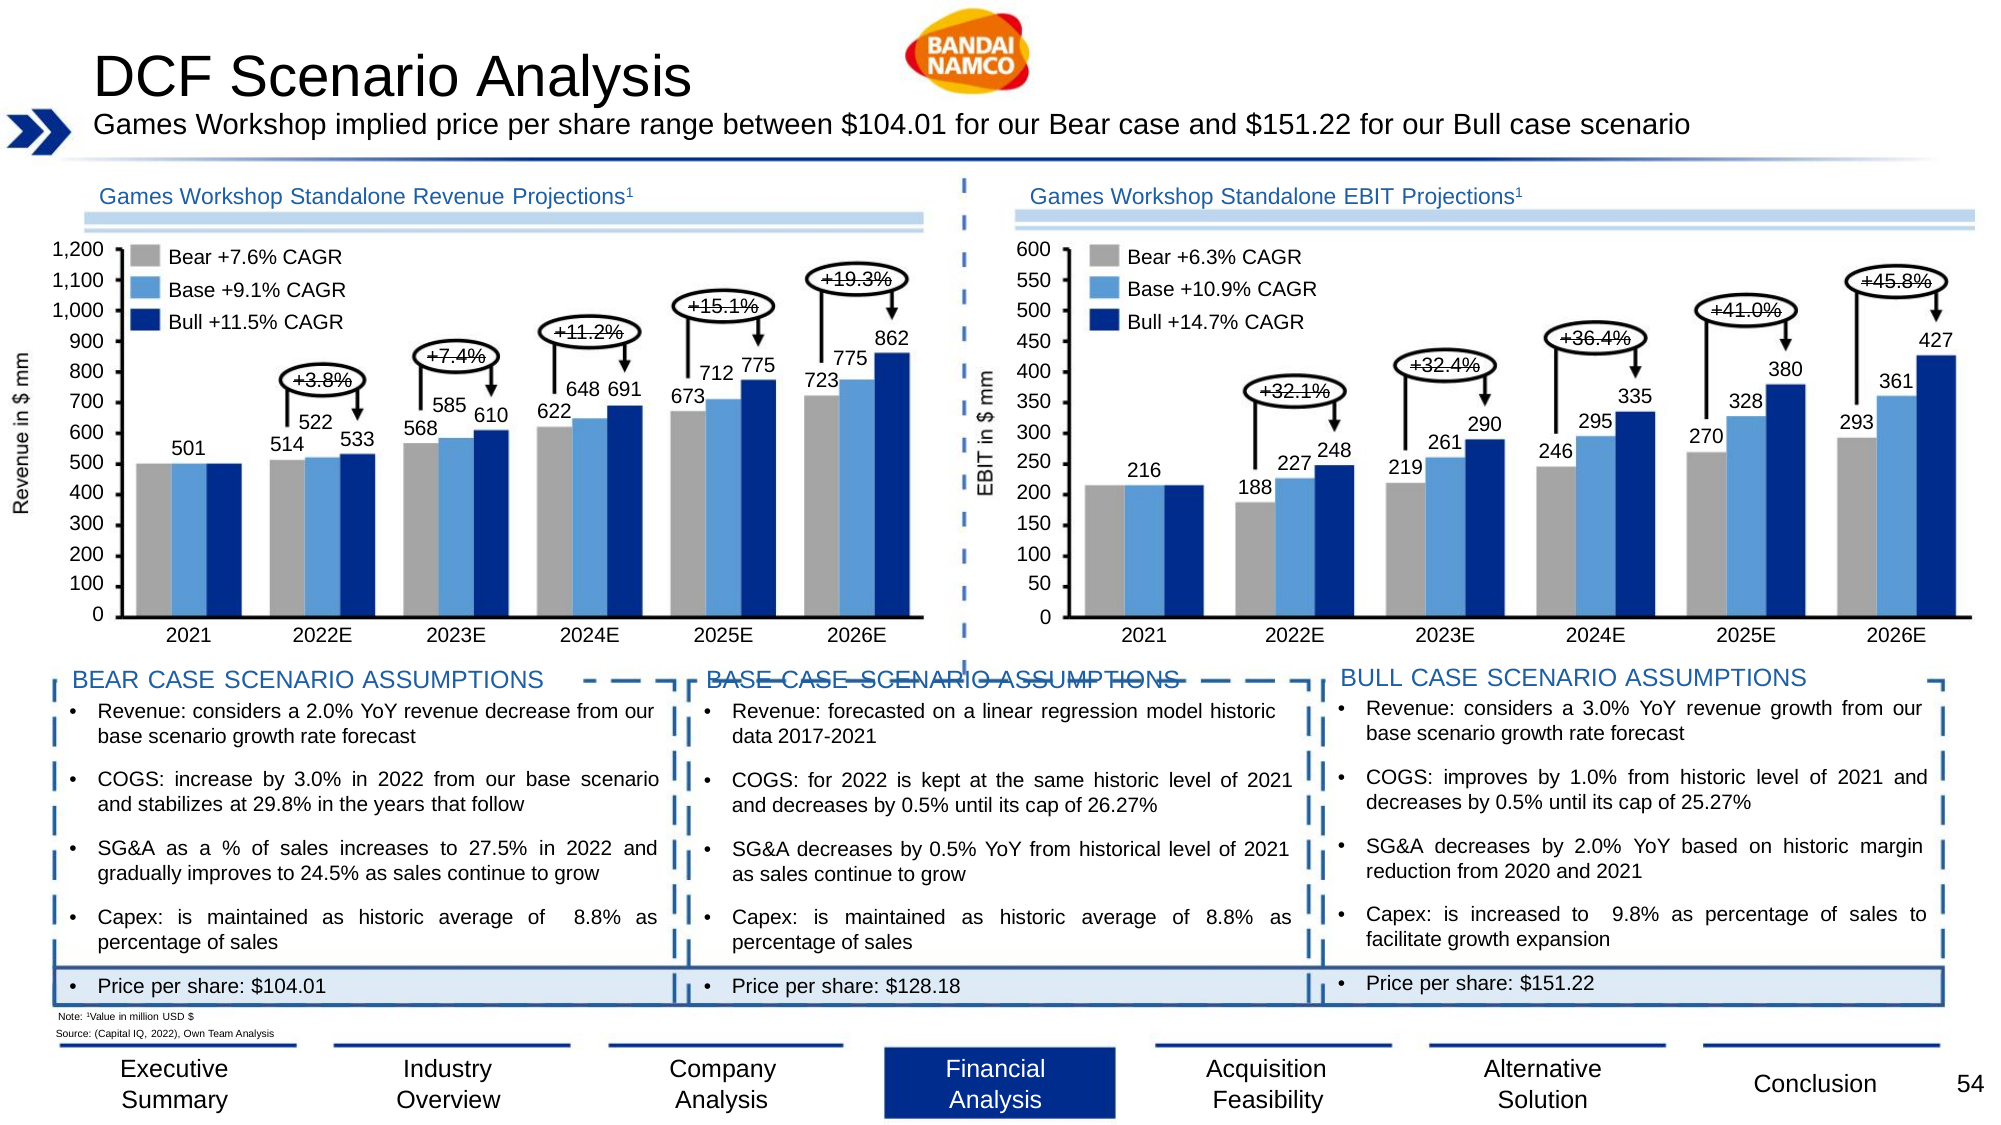

DCF Scenario Analysis
Games Workshop implied price per share range between $104.01 for our Bear case and $151.22 for our Bull case scenario
Games Workshop Standalone Revenue Projections1
Games Workshop Standalone EBIT Projections1
1,200
600
Bear +7.6% CAGR
Base +9.1% CAGR
Bull +11.5% CAGR
Bear +6.3% CAGR
Base +10.9% CAGR
Bull +14.7% CAGR
+19.3%
862
550
500
450
400
350
300
250
200
150
100
50
1,100
1,000
900
800
700
600
500
400
300
200
100
0
+45.8%
427
+15.1%
+41.0%
380
+11.2%
+36.4%
335
+7.4%
775
723
775
+32.4%
290
712
673
+3.8%
361
648 691
622
+32.1%
328
585
568
610
295
522
514
293
270
533
261
501
248
246
227
219
216
188
0
2021
2022E
2023E
2024E
2025E
2026E
2021
2022E
2023E
2024E
2025E
2026E
BULL CASE SCENARIO ASSUMPTIONS
BASE CASE SCENARIO ASSUMPTIONS
BEAR CASE SCENARIO ASSUMPTIONS
•
•
•
•
•
Revenue: considers a 3.0% YoY revenue growth from our
base scenario growth rate forecast
•
•
•
•
•
Revenue: considers a 2.0% YoY revenue decrease from our
base scenario growth rate forecast
•
•
•
•
•
Revenue: forecasted on a linear regression model historic
data 2017-2021
COGS: improves by 1.0% from historic level of 2021 and
decreases by 0.5% until its cap of 25.27%
COGS: increase by 3.0% in 2022 from our base scenario
and stabilizes at 29.8% in the years that follow
COGS: for 2022 is kept at the same historic level of 2021
and decreases by 0.5% until its cap of 26.27%
SG&A decreases by 2.0% YoY based on historic margin
reduction from 2020 and 2021
SG&A as a % of sales increases to 27.5% in 2022 and
gradually improves to 24.5% as sales continue to grow
SG&A decreases by 0.5% YoY from historical level of 2021
as sales continue to grow
Capex: is increased to 9.8% as percentage of sales to
facilitate growth expansion
Capex: is maintained as historic average of 8.8% as
percentage of sales
Capex: is maintained as historic average of 8.8% as
percentage of sales
Price per share: $151.22
Price per share: $104.01
Price per share: $128.18
Note: 1Value in million USD $
Source: (Capital IQ, 2022), Own Team Analysis
Executive
Summary
Industry
Overview
Company
Analysis
Financial
Analysis
Acquisition
Feasibility
Alternative
Solution
Conclusion
54